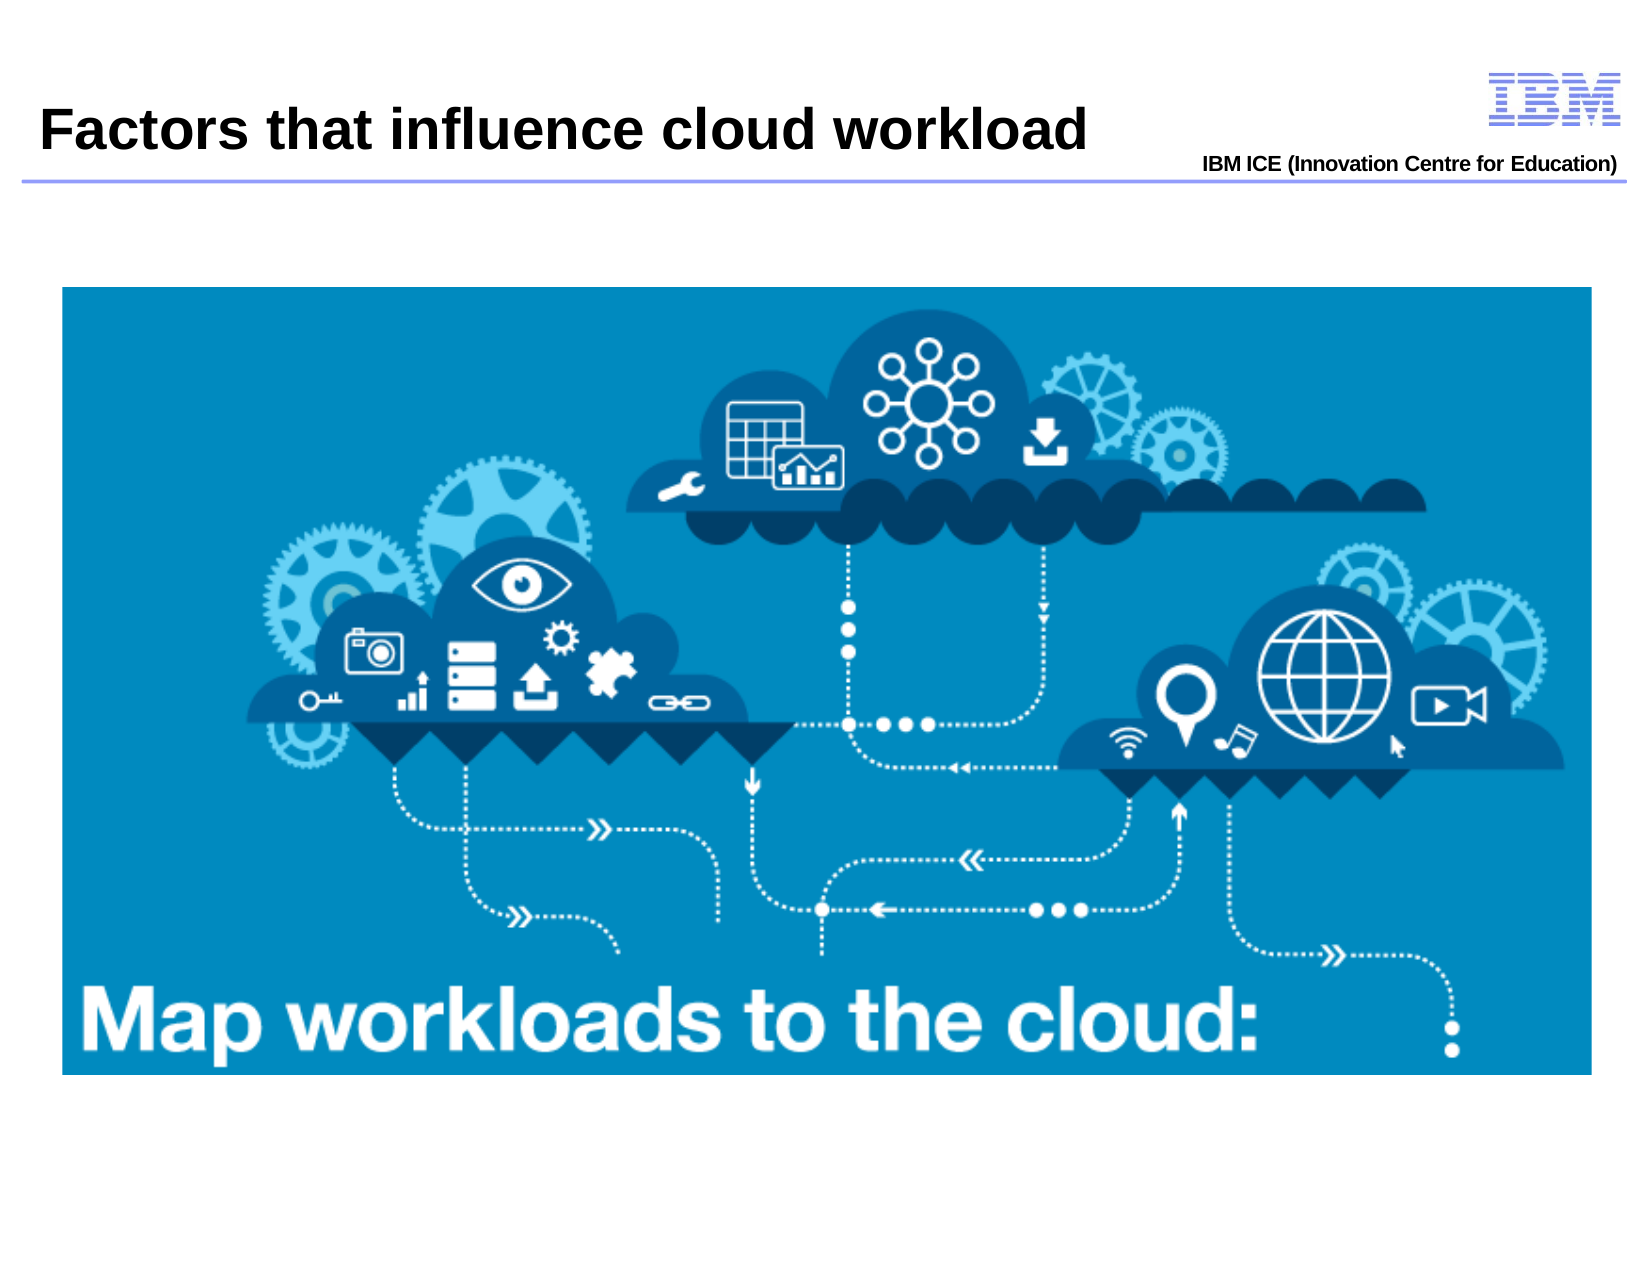

# Factors that influence cloud workload
IBM ICE (Innovation Centre for Education)